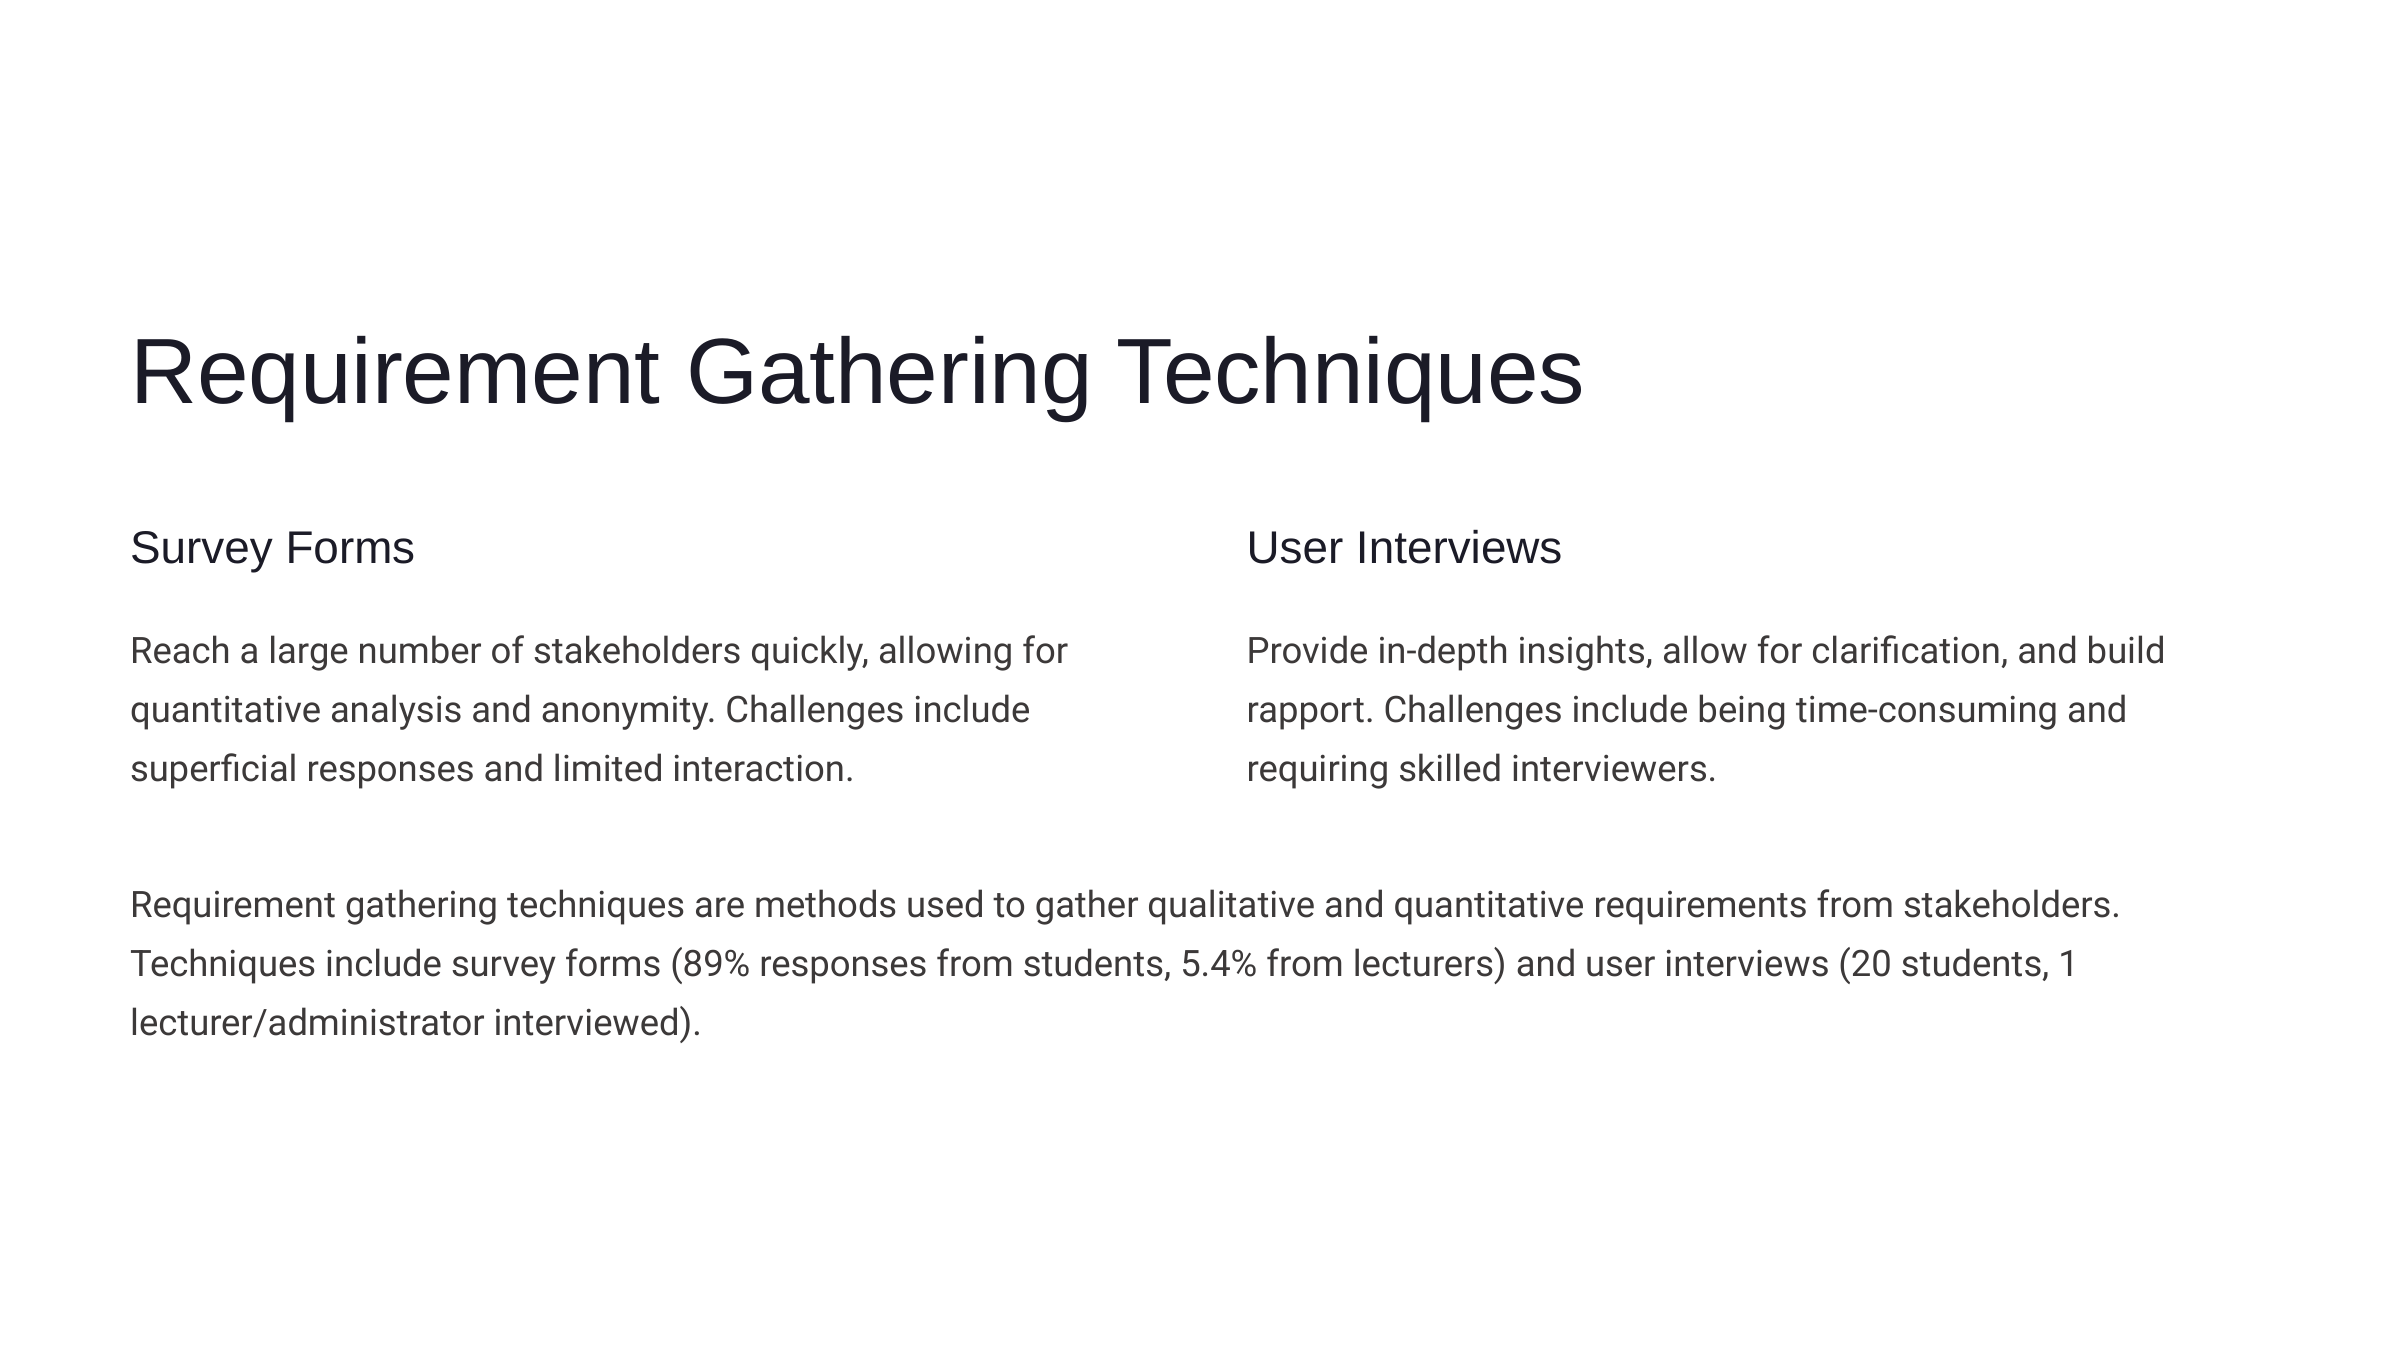

Requirement Gathering Techniques
Survey Forms
User Interviews
Reach a large number of stakeholders quickly, allowing for quantitative analysis and anonymity. Challenges include superficial responses and limited interaction.
Provide in-depth insights, allow for clarification, and build rapport. Challenges include being time-consuming and requiring skilled interviewers.
Requirement gathering techniques are methods used to gather qualitative and quantitative requirements from stakeholders. Techniques include survey forms (89% responses from students, 5.4% from lecturers) and user interviews (20 students, 1 lecturer/administrator interviewed).